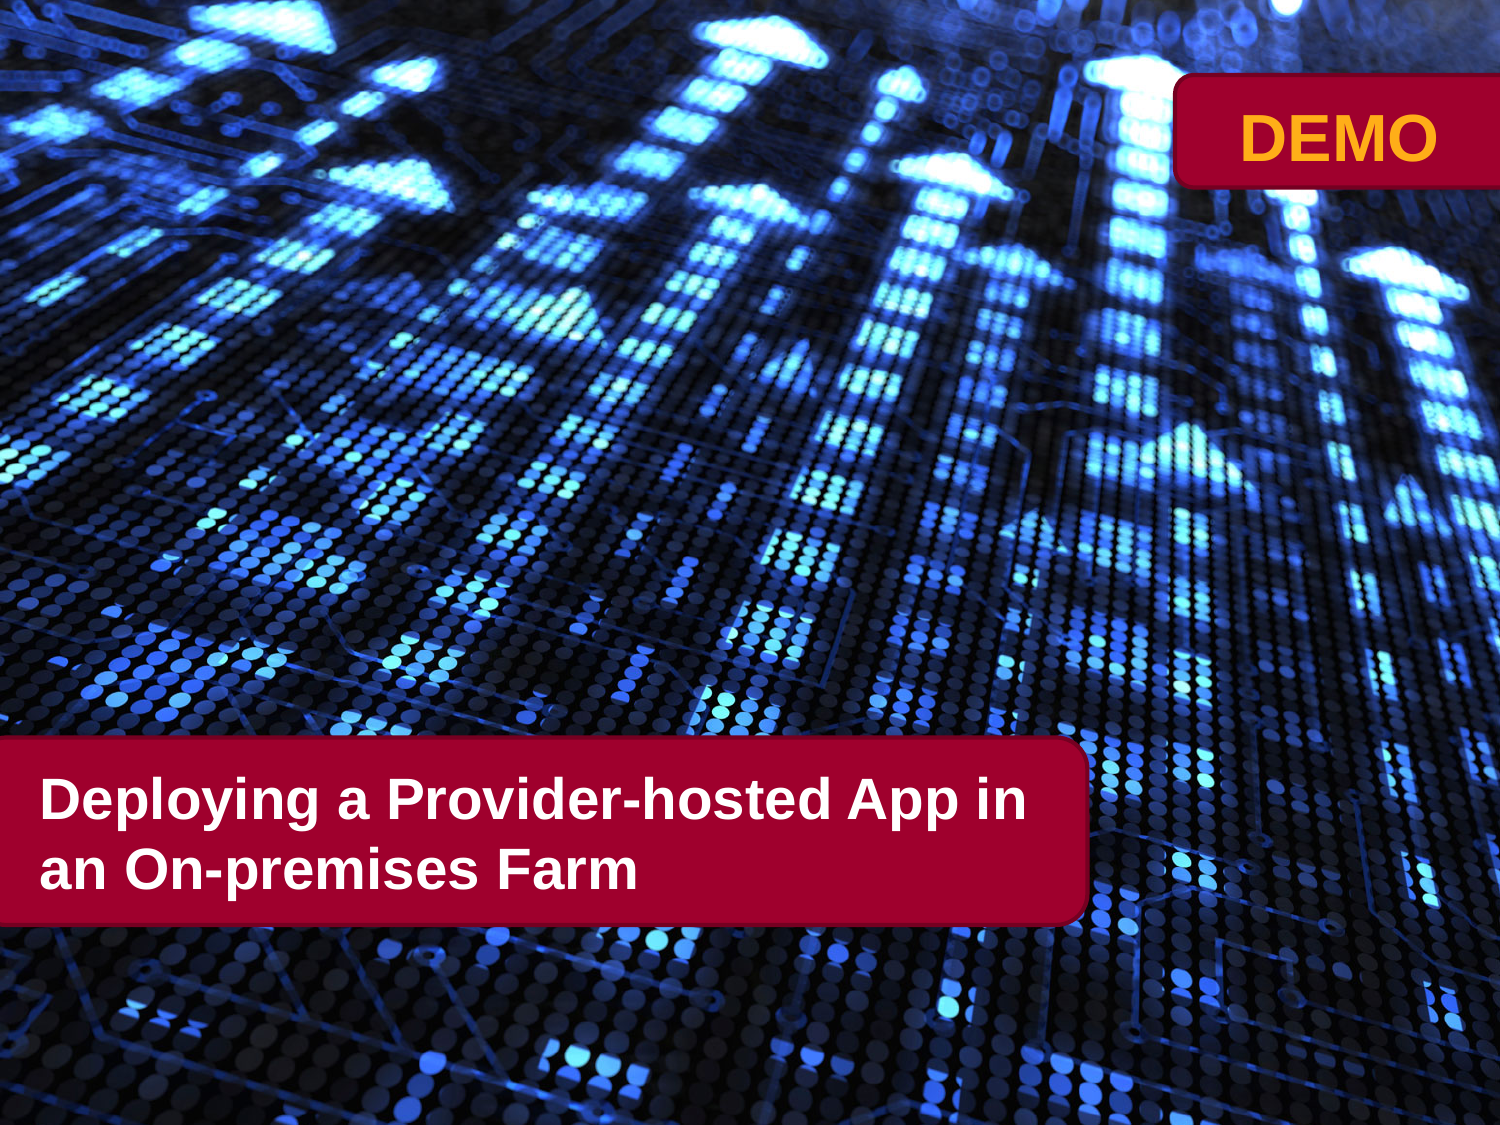

# Deploying a Provider-hosted App in an On-premises Farm